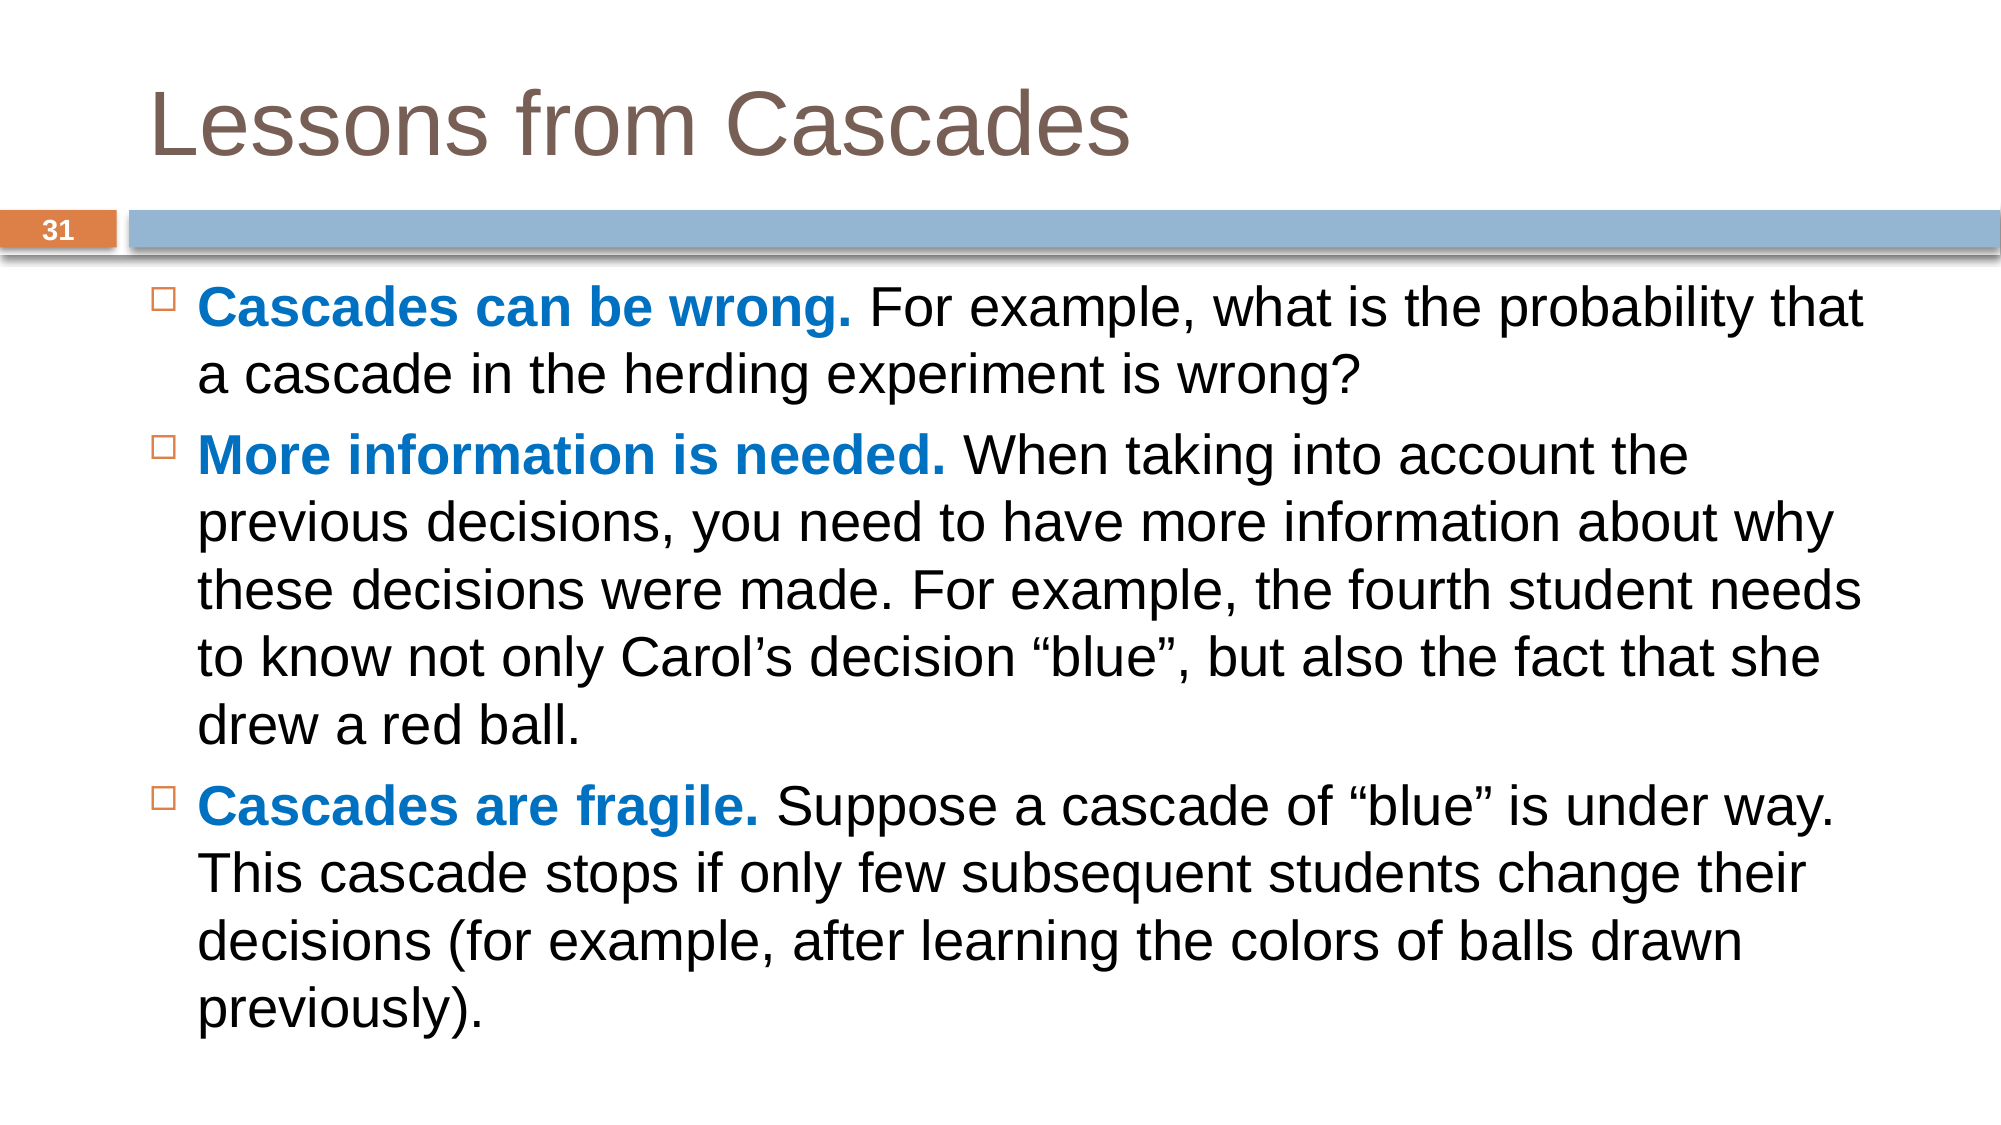

# Lessons from Cascades
31
Cascades can be wrong. For example, what is the probability that a cascade in the herding experiment is wrong?
More information is needed. When taking into account the previous decisions, you need to have more information about why these decisions were made. For example, the fourth student needs to know not only Carol’s decision “blue”, but also the fact that she drew a red ball.
Cascades are fragile. Suppose a cascade of “blue” is under way. This cascade stops if only few subsequent students change their decisions (for example, after learning the colors of balls drawn previously).